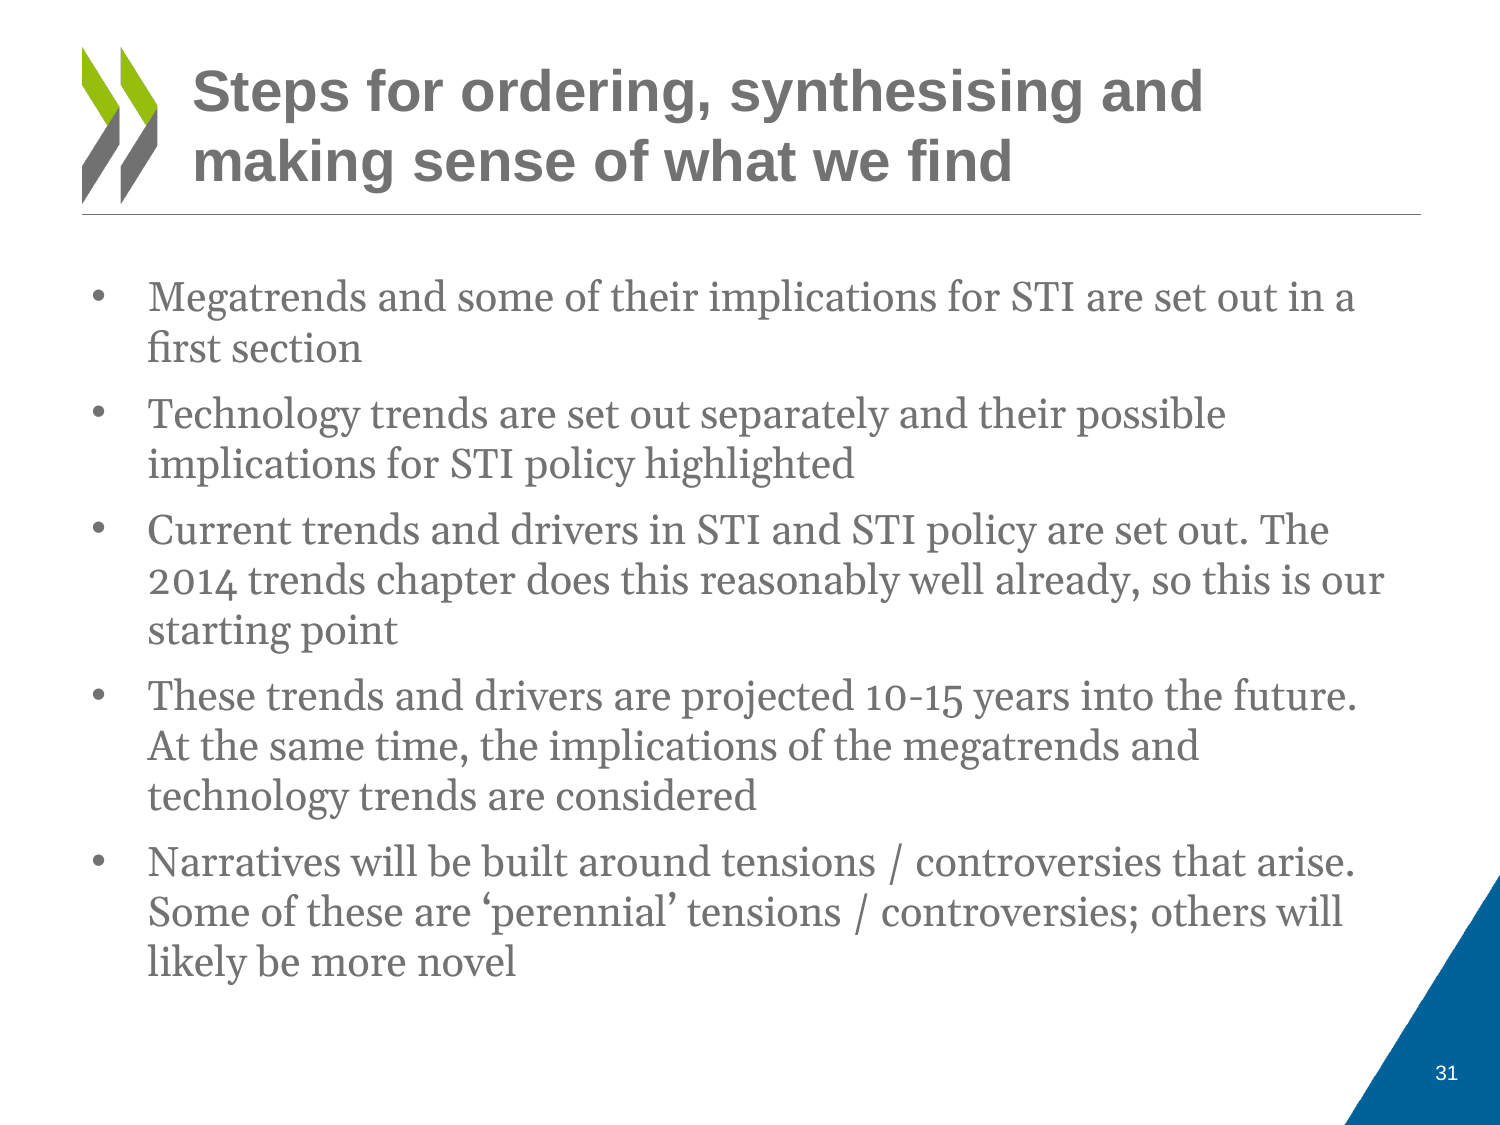

# Steps for ordering, synthesising and making sense of what we find
Megatrends and some of their implications for STI are set out in a first section
Technology trends are set out separately and their possible implications for STI policy highlighted
Current trends and drivers in STI and STI policy are set out. The 2014 trends chapter does this reasonably well already, so this is our starting point
These trends and drivers are projected 10-15 years into the future. At the same time, the implications of the megatrends and technology trends are considered
Narratives will be built around tensions / controversies that arise. Some of these are ‘perennial’ tensions / controversies; others will likely be more novel
31